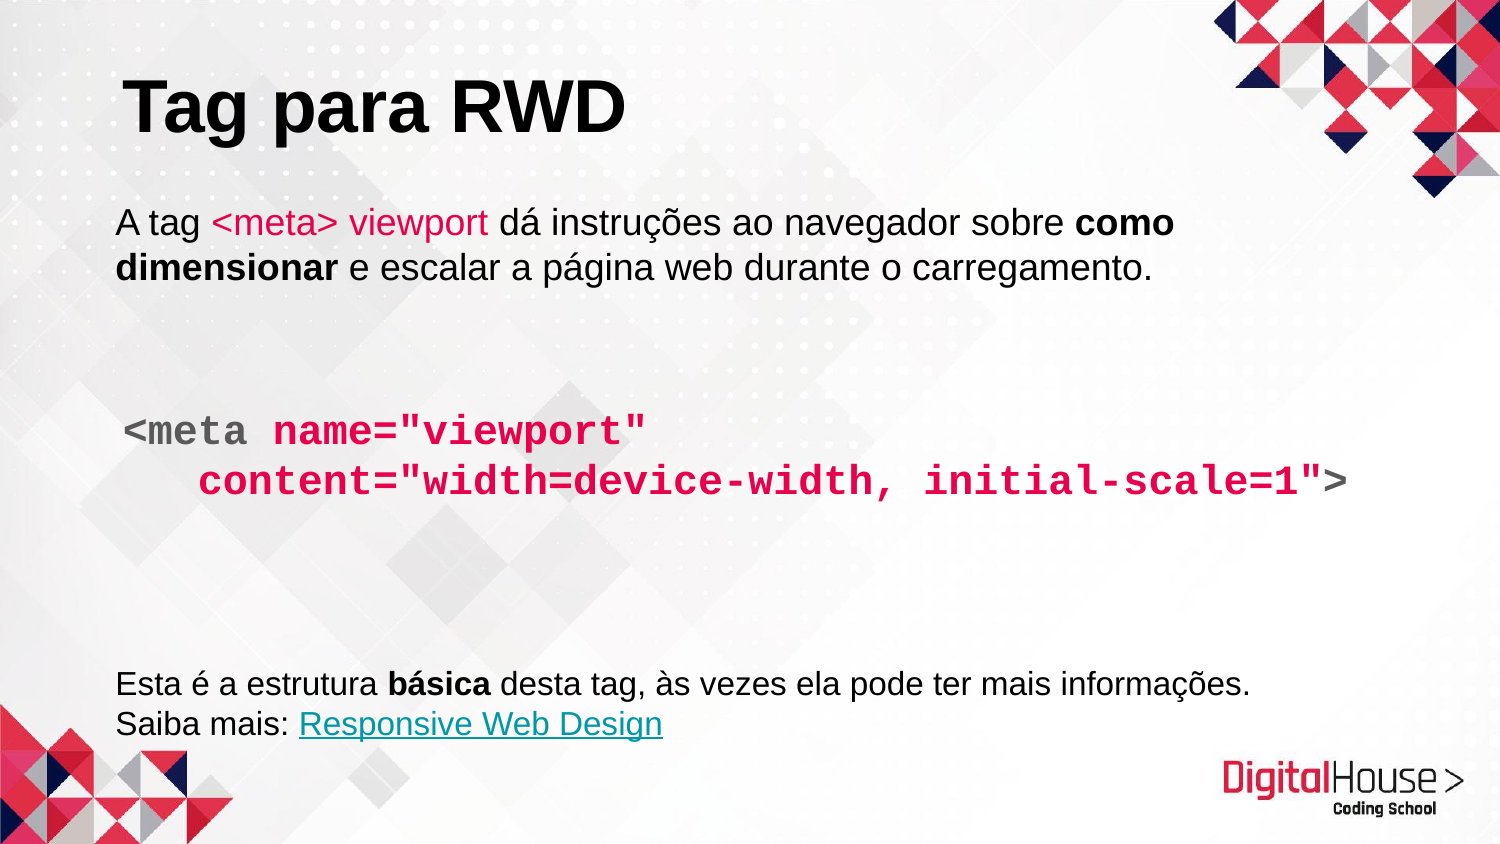

Tag para RWD
A tag <meta> viewport dá instruções ao navegador sobre como dimensionar e escalar a página web durante o carregamento.
<meta name="viewport"
content="width=device-width, initial-scale=1">
Esta é a estrutura básica desta tag, às vezes ela pode ter mais informações.
Saiba mais: Responsive Web Design